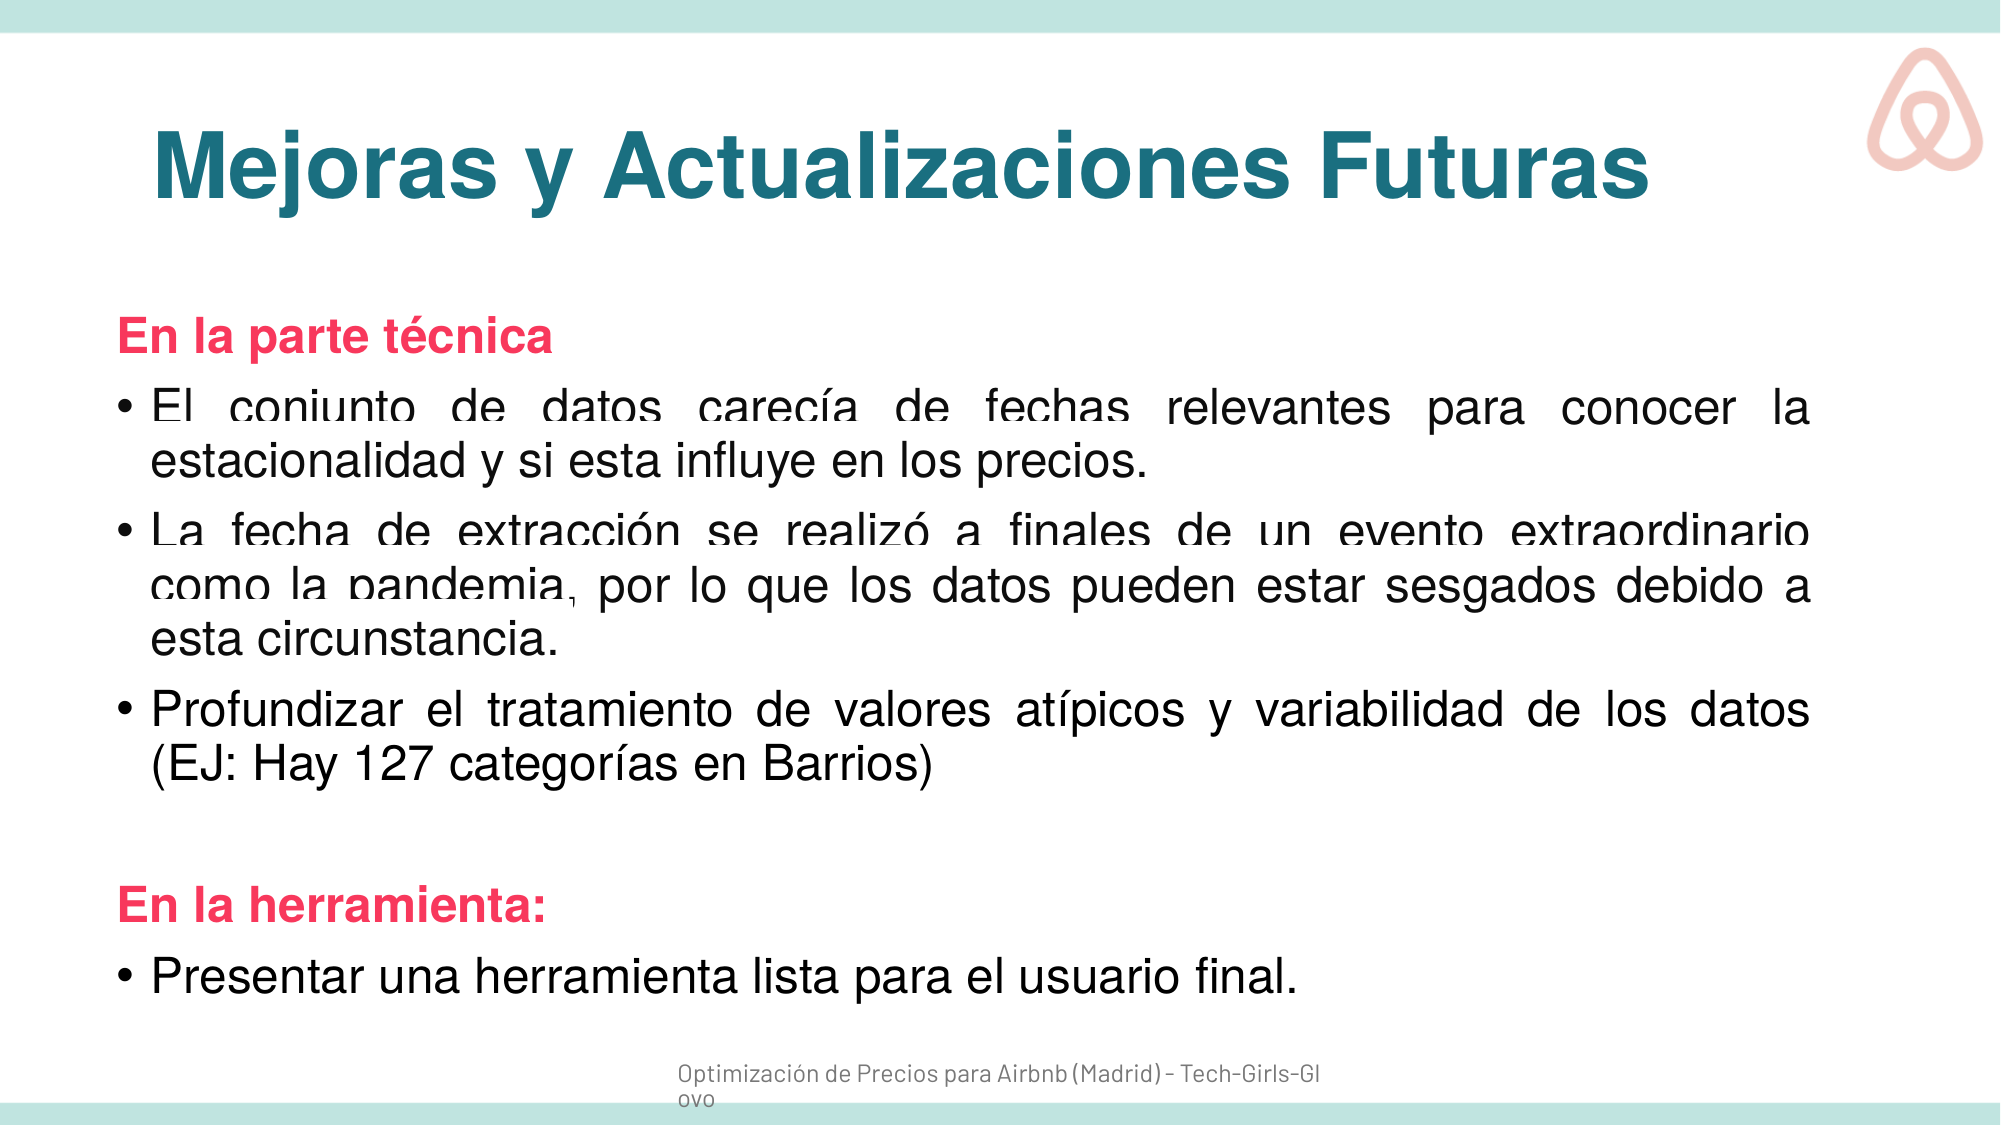

# Mejoras y Actualizaciones Futuras
En la parte técnica
El conjunto de datos carecía de fechas relevantes para conocer la estacionalidad y si esta influye en los precios.
La fecha de extracción se realizó a finales de un evento extraordinario como la pandemia, por lo que los datos pueden estar sesgados debido a esta circunstancia.
Profundizar el tratamiento de valores atípicos y variabilidad de los datos (EJ: Hay 127 categorías en Barrios)

En la herramienta:
Presentar una herramienta lista para el usuario final.
Optimización de Precios para Airbnb (Madrid) - Tech-Girls-Glovo